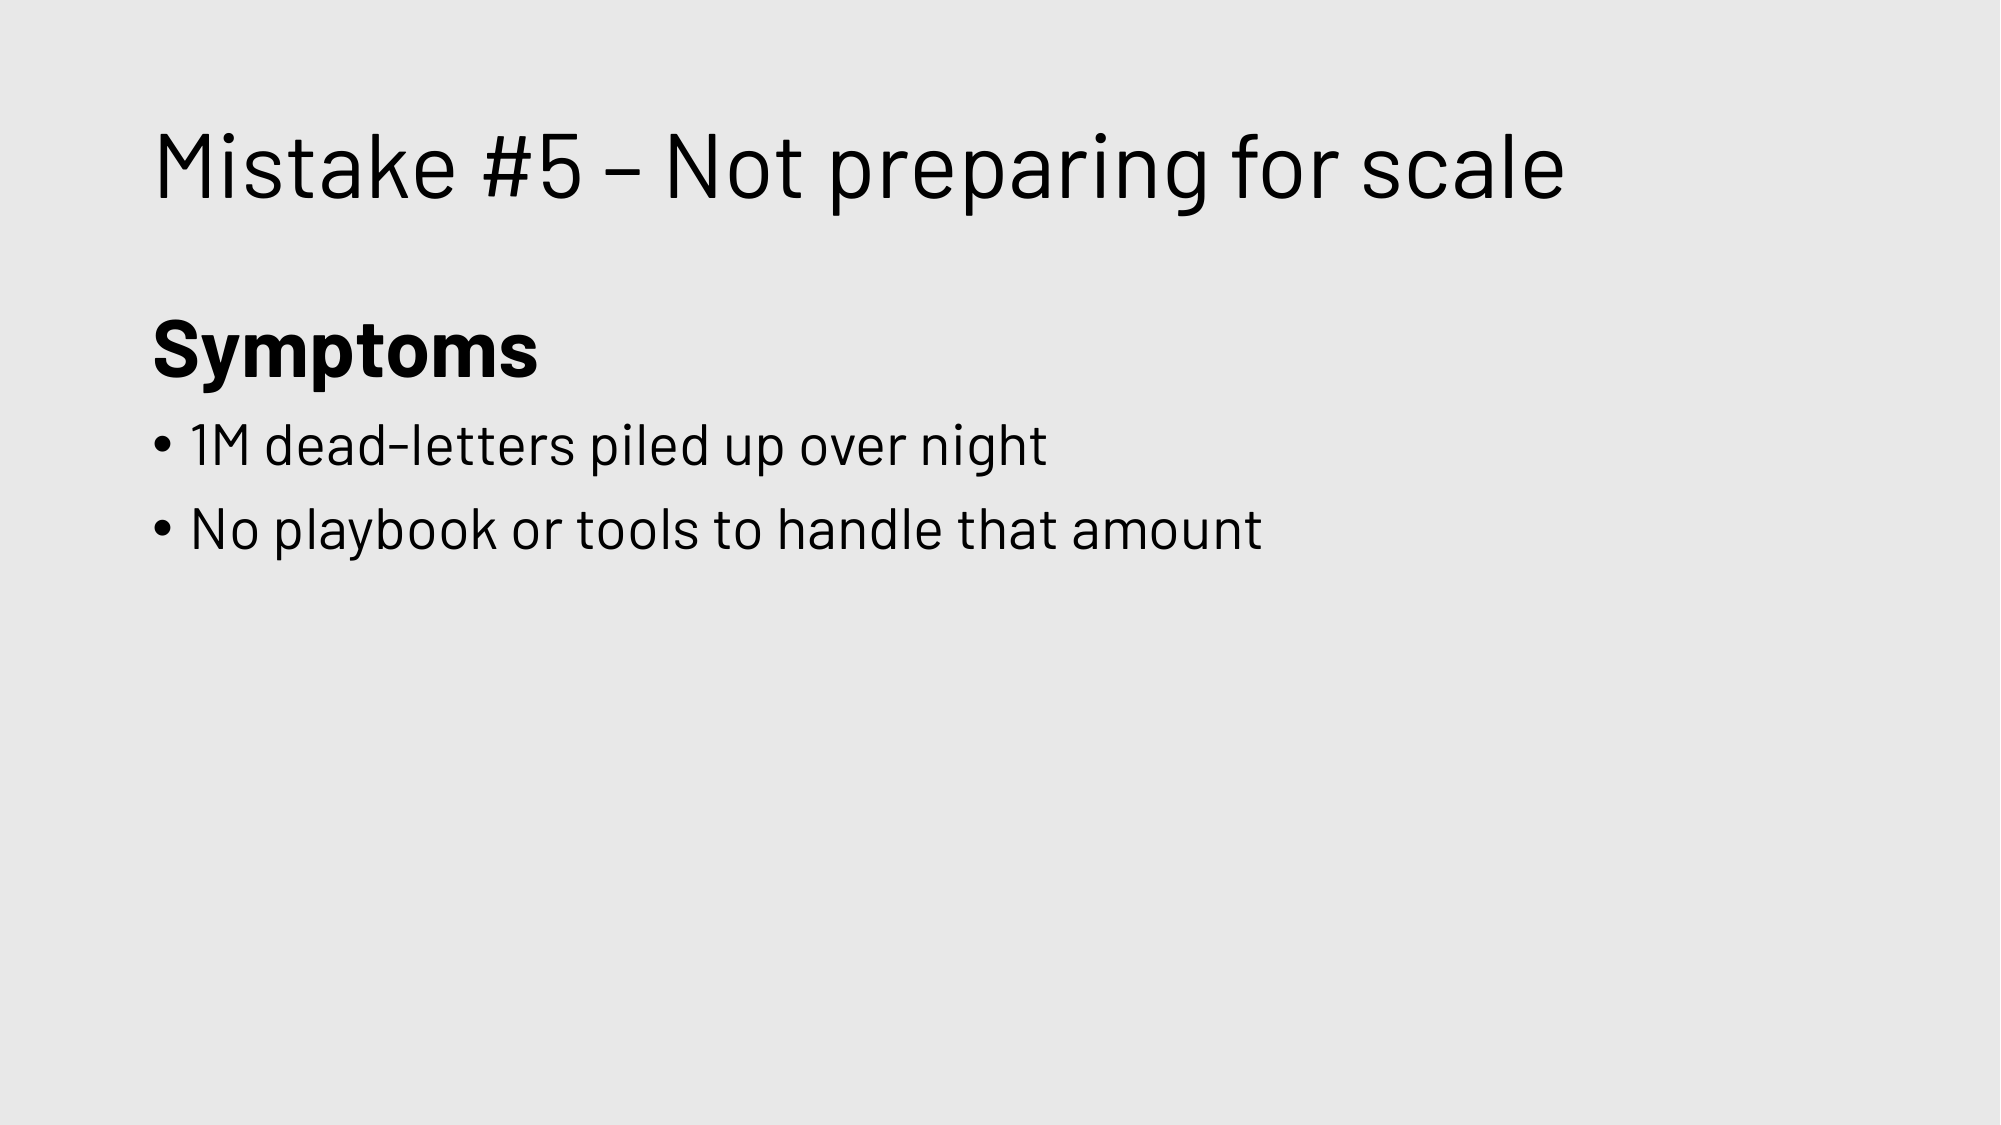

# Mistake #5 – Not preparing for scale
Symptoms
1M dead-letters piled up over night
No playbook or tools to handle that amount